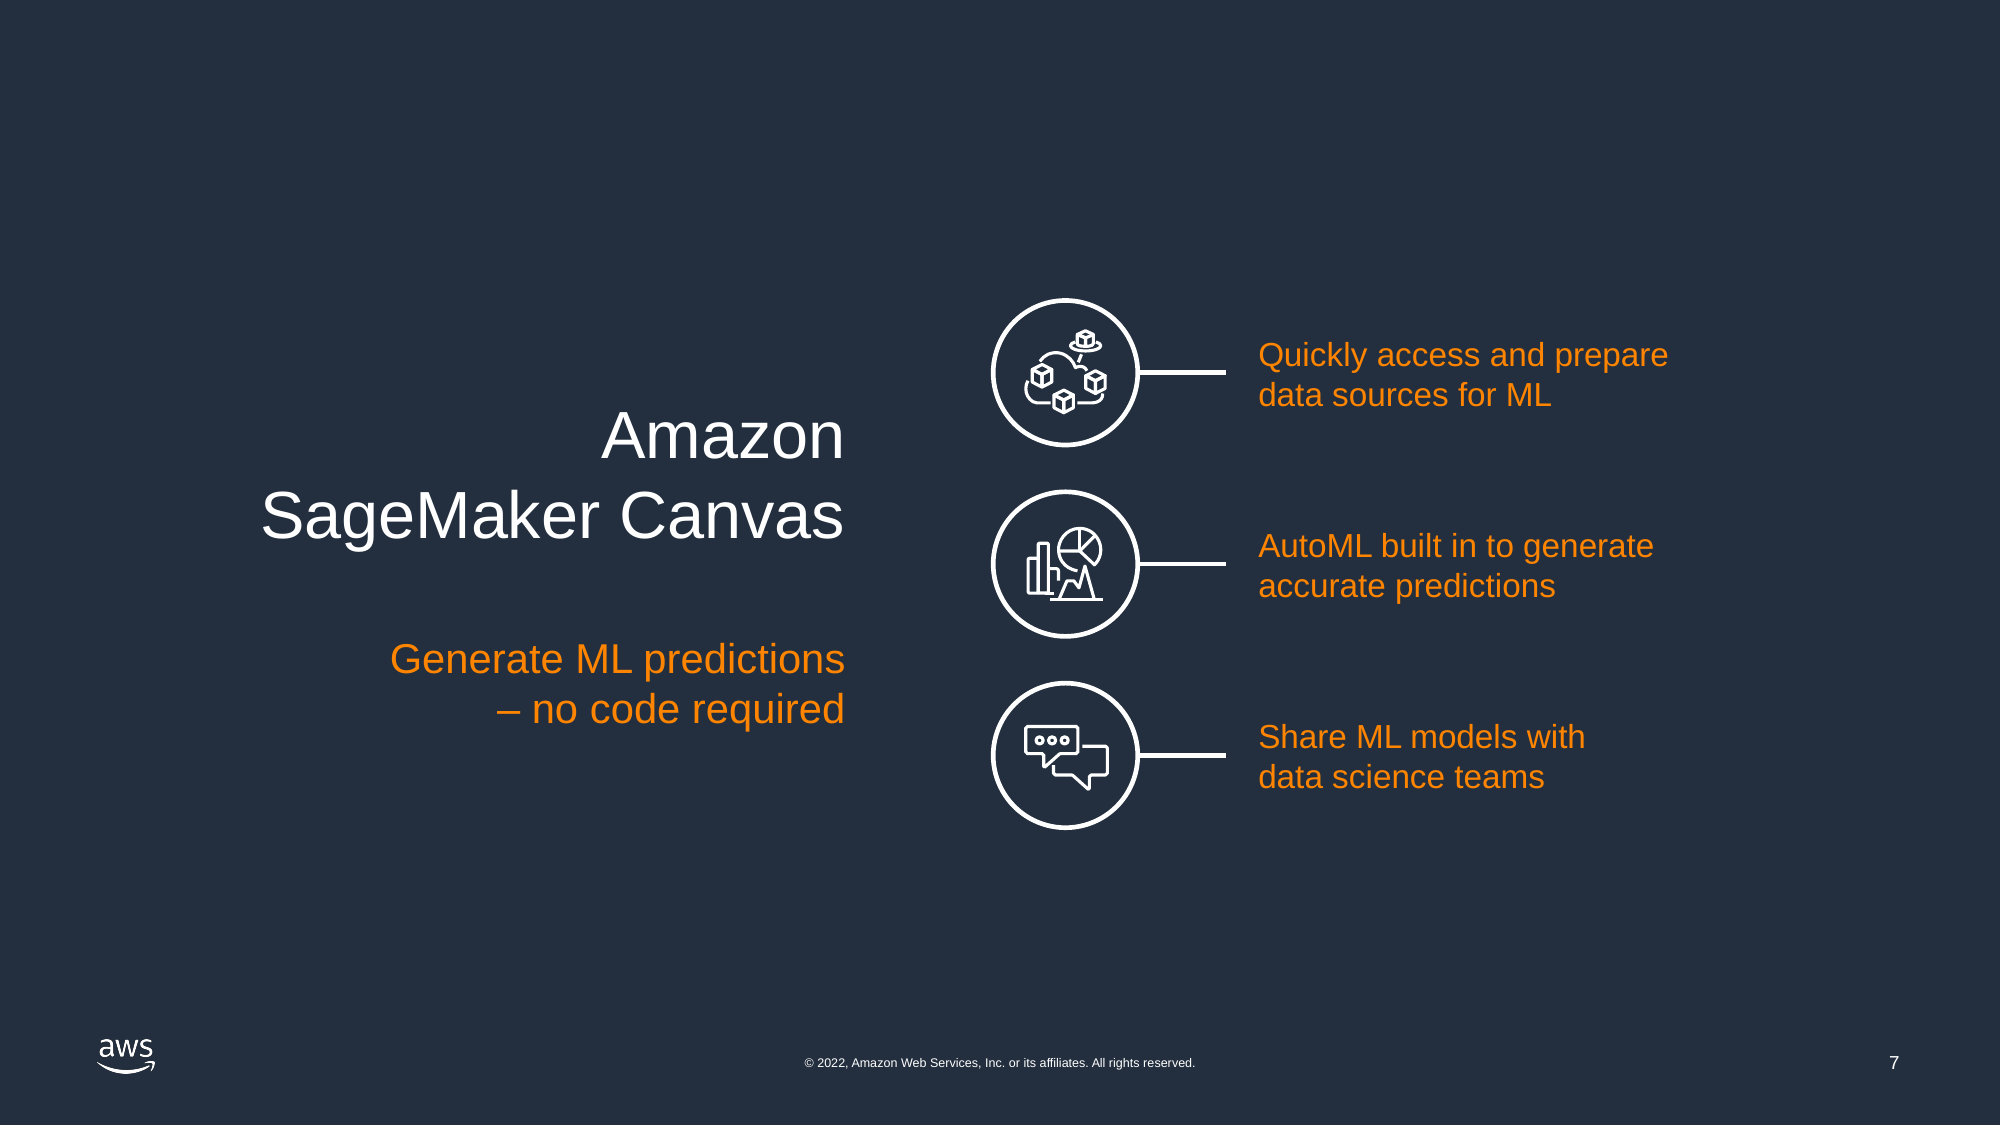

Quickly access and prepare
data sources for ML

AutoML built in to generate
accurate predictions

Share ML models with
data science teams
Amazon SageMaker Canvas
Generate ML predictions
 – no code required
7